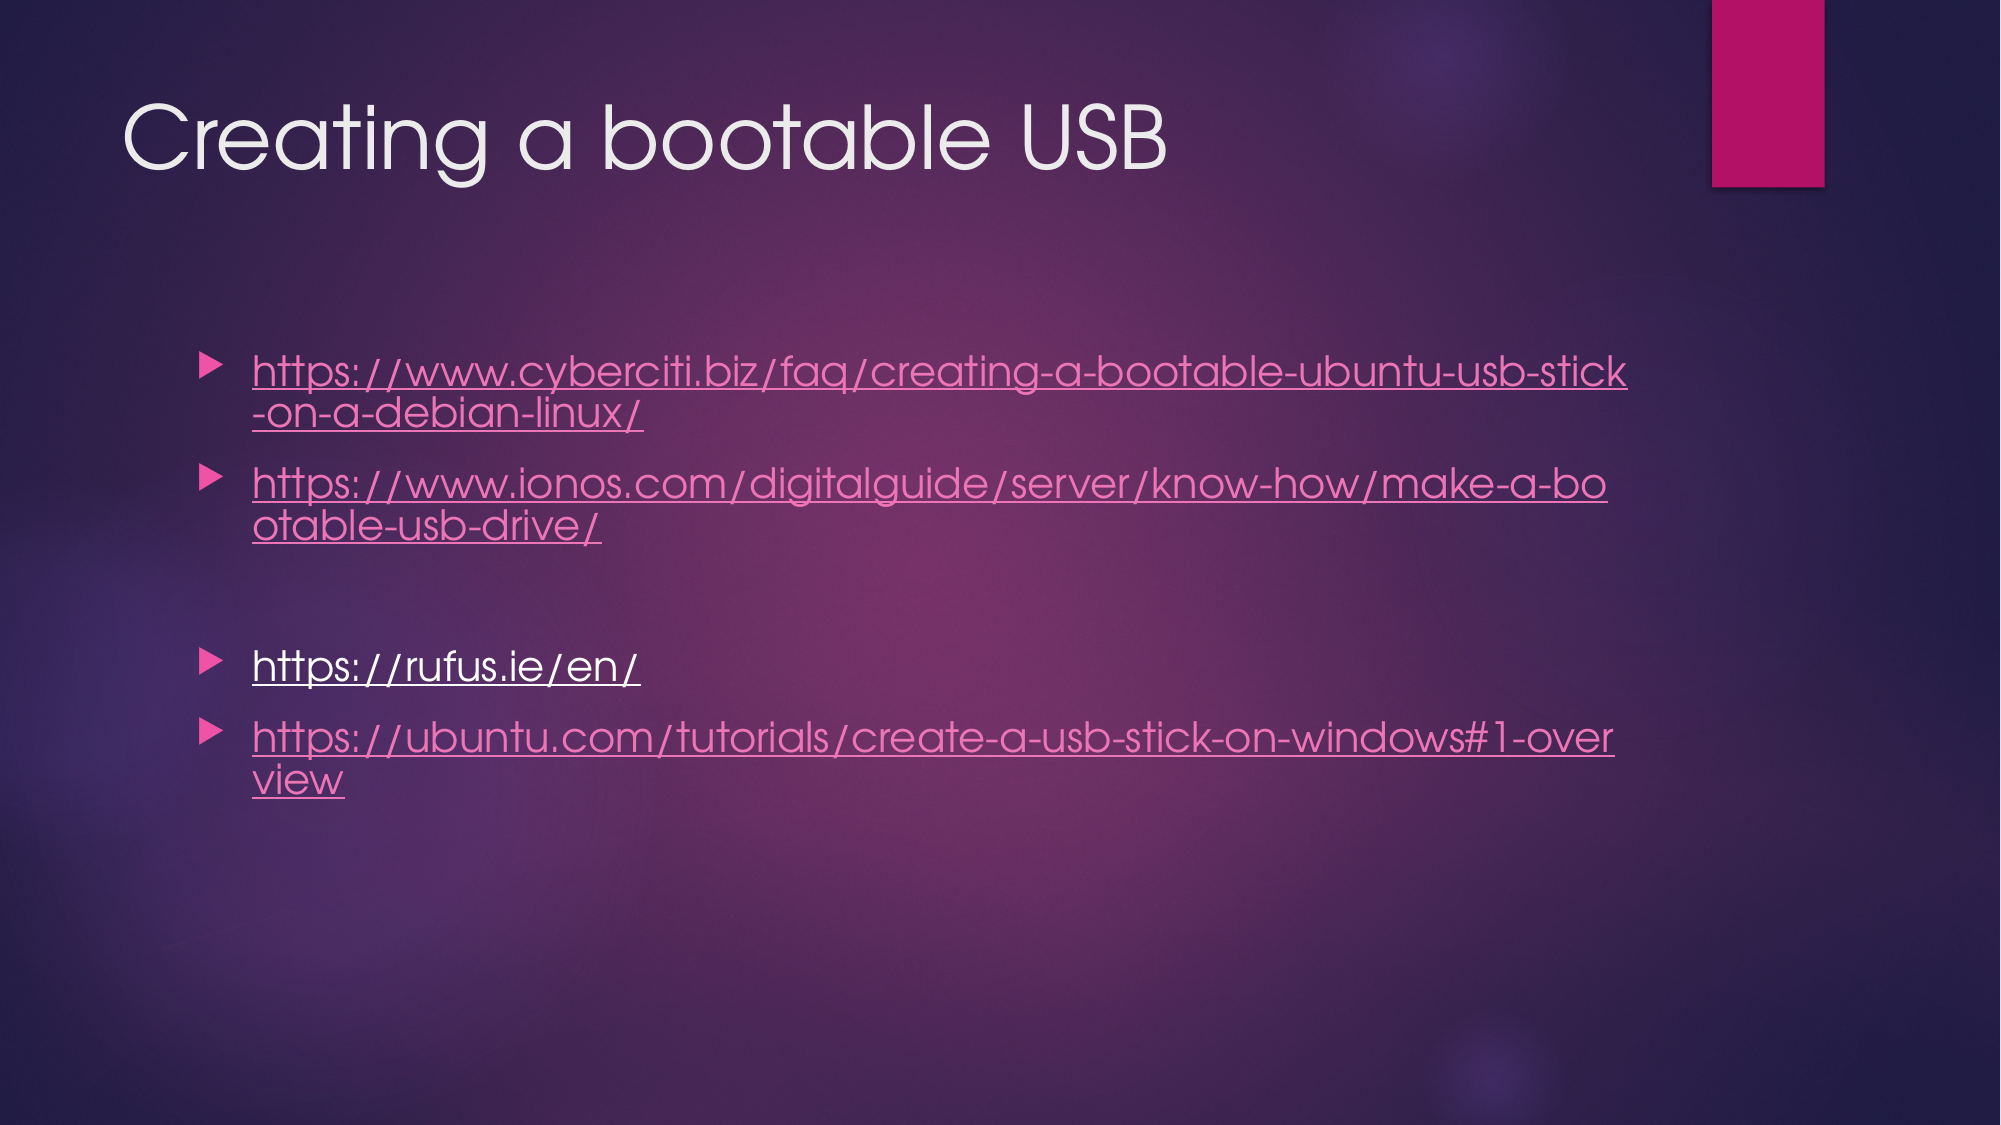

# Creating a bootable USB
https://www.cyberciti.biz/faq/creating-a-bootable-ubuntu-usb-stick-on-a-debian-linux/
https://www.ionos.com/digitalguide/server/know-how/make-a-bootable-usb-drive/

https://rufus.ie/en/
https://ubuntu.com/tutorials/create-a-usb-stick-on-windows#1-overview